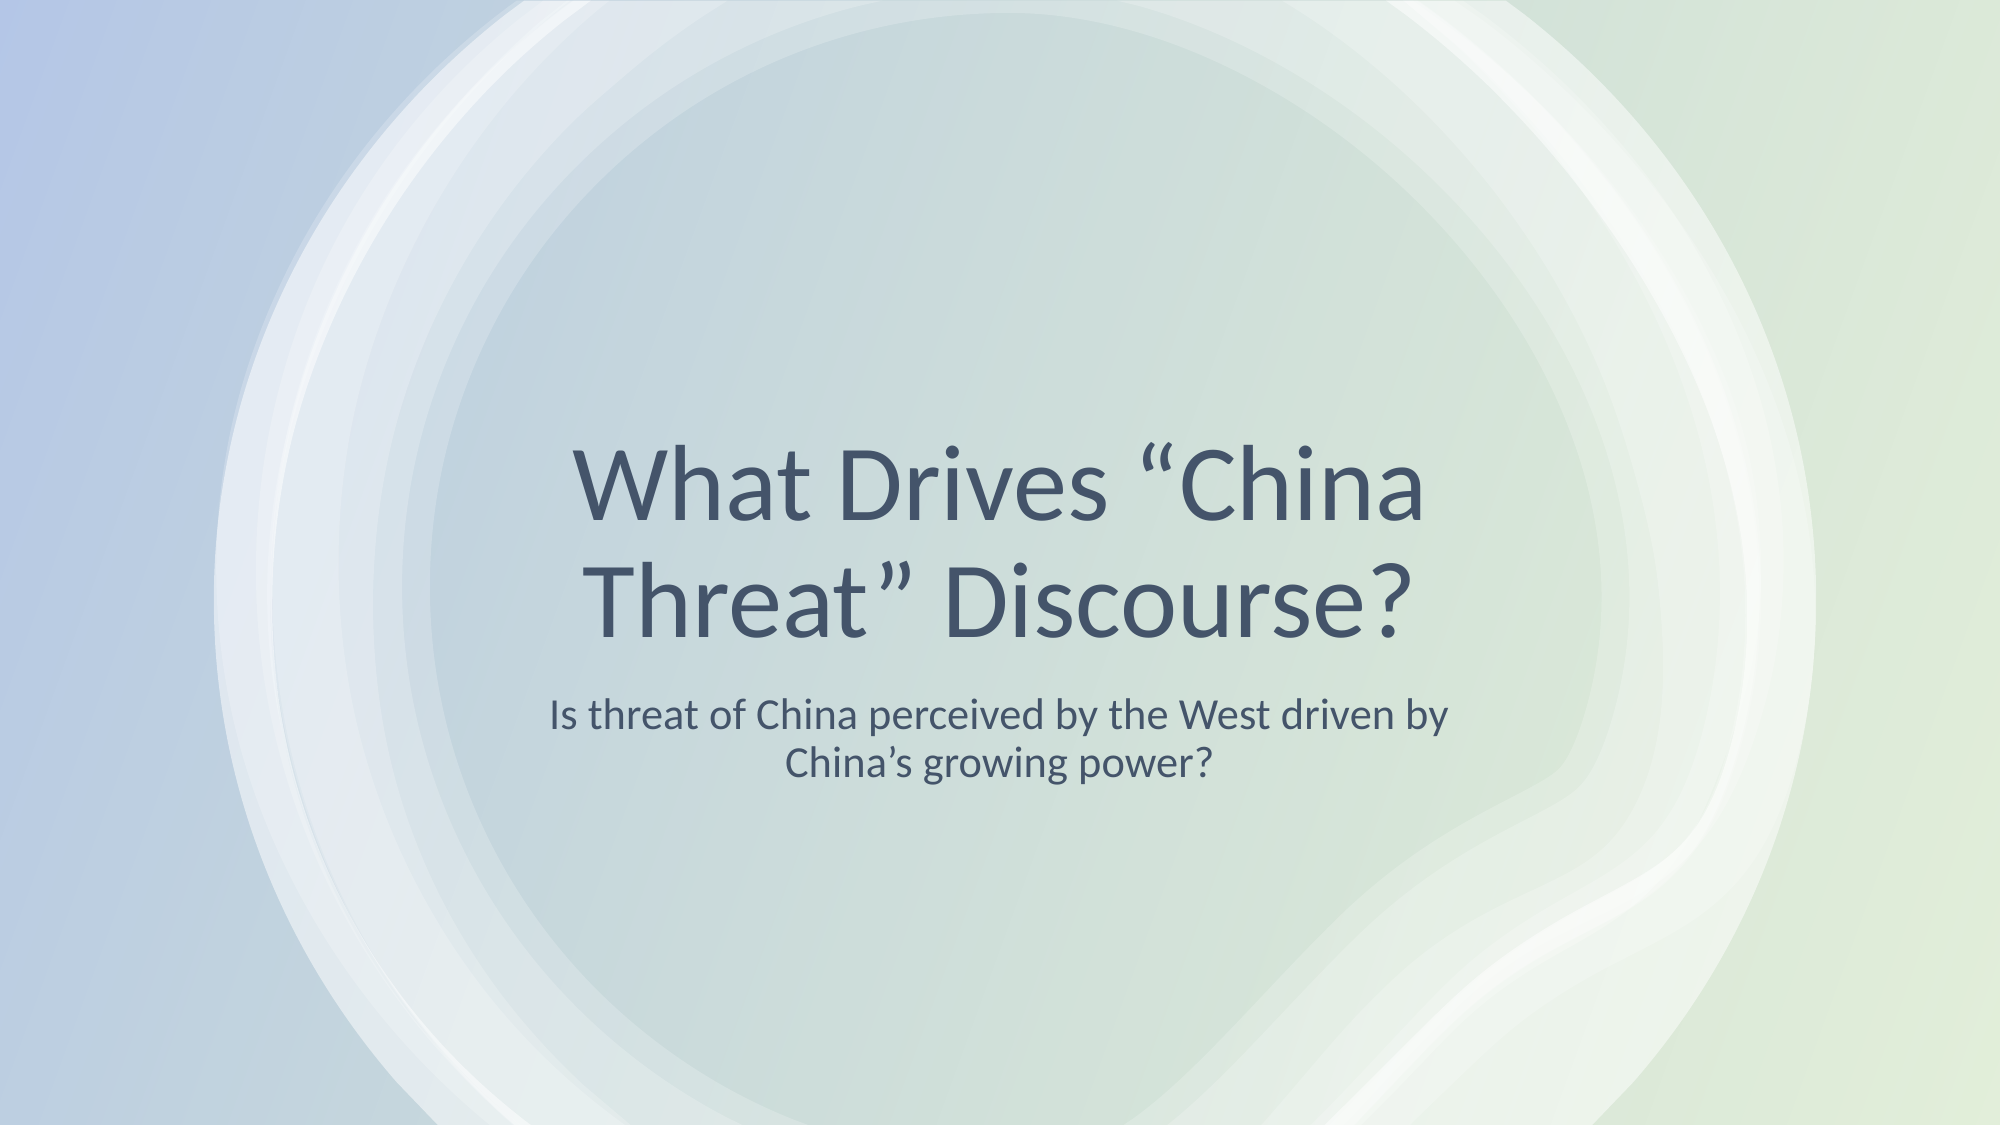

# What Drives “China Threat” Discourse?
Is threat of China perceived by the West driven by China’s growing power?